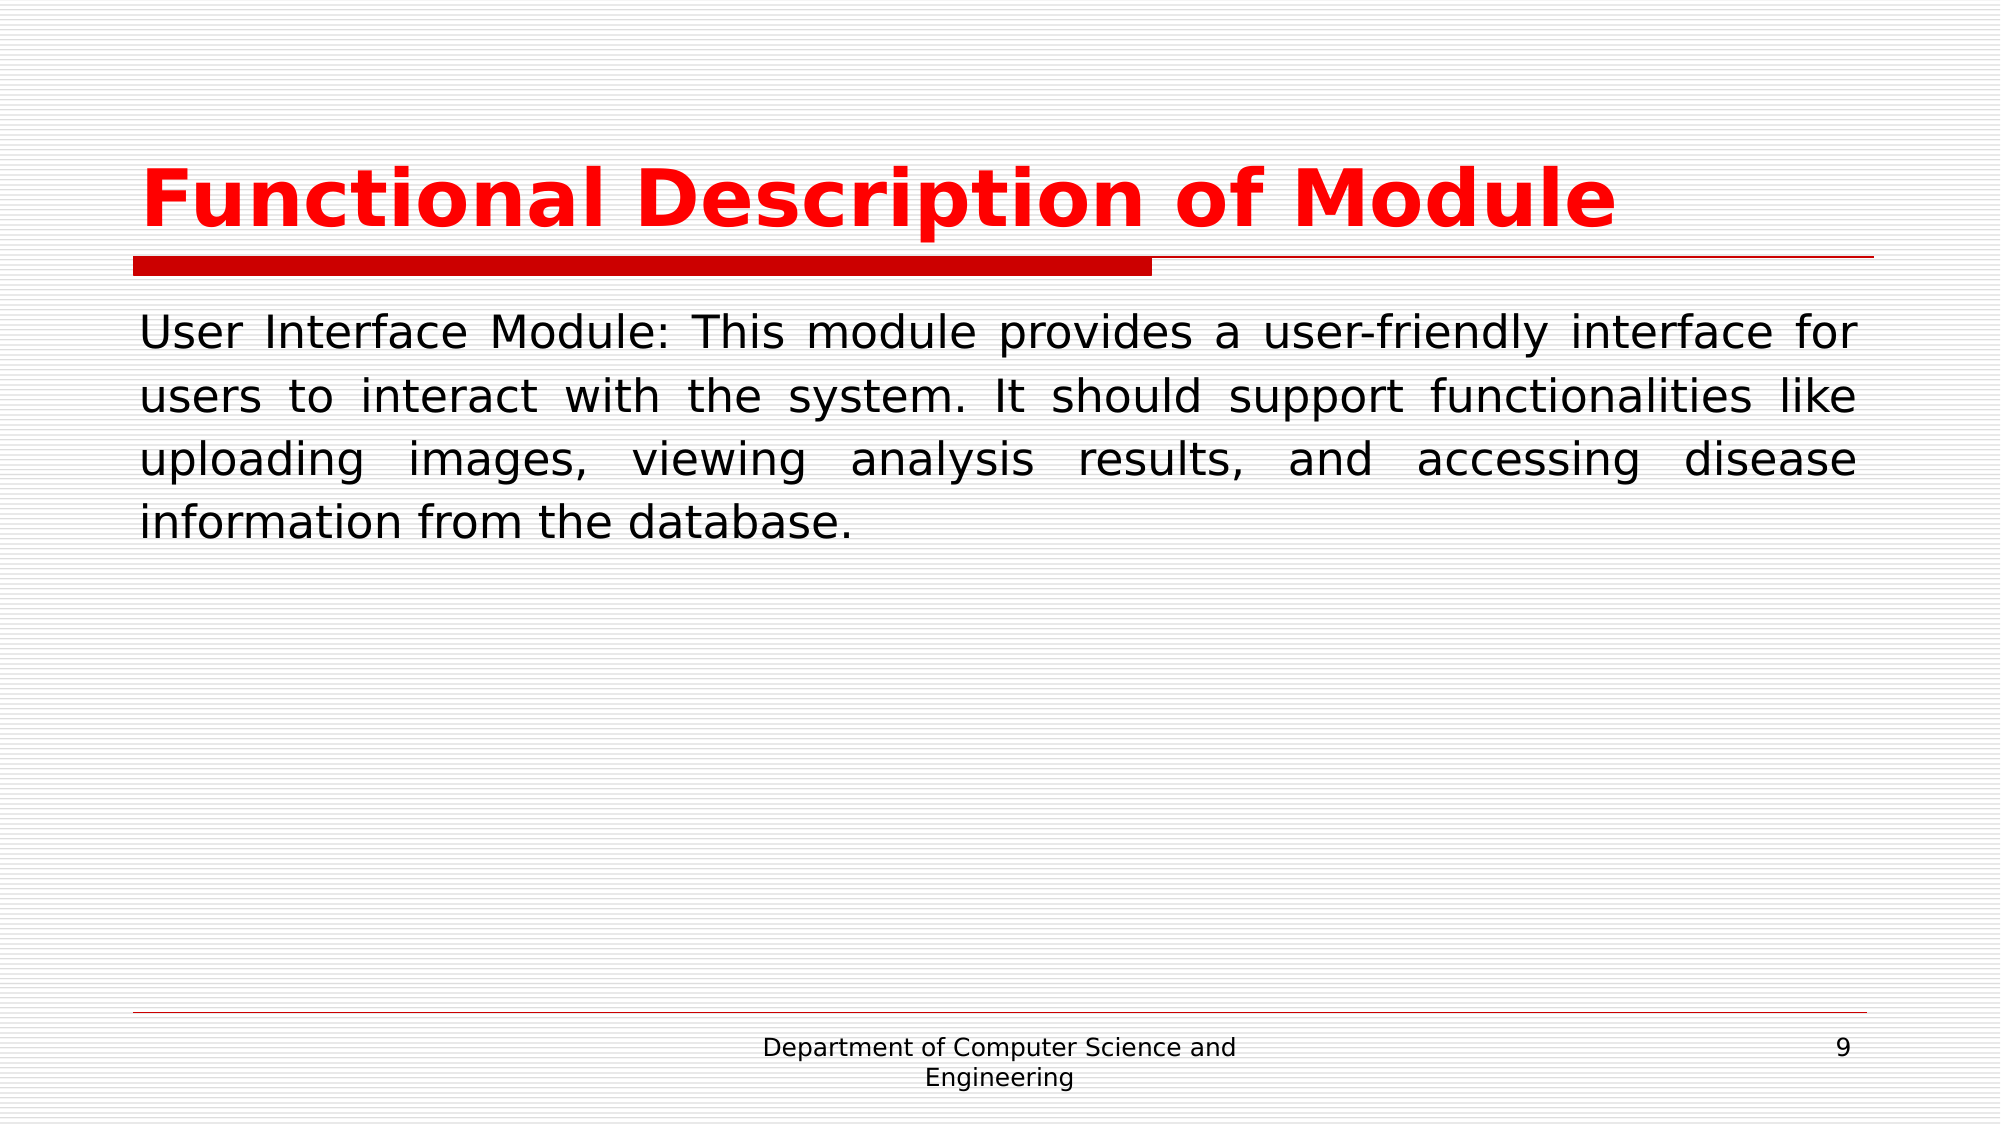

# Functional Description of Module
User Interface Module: This module provides a user-friendly interface for users to interact with the system. It should support functionalities like uploading images, viewing analysis results, and accessing disease information from the database.
Department of Computer Science and Engineering
9